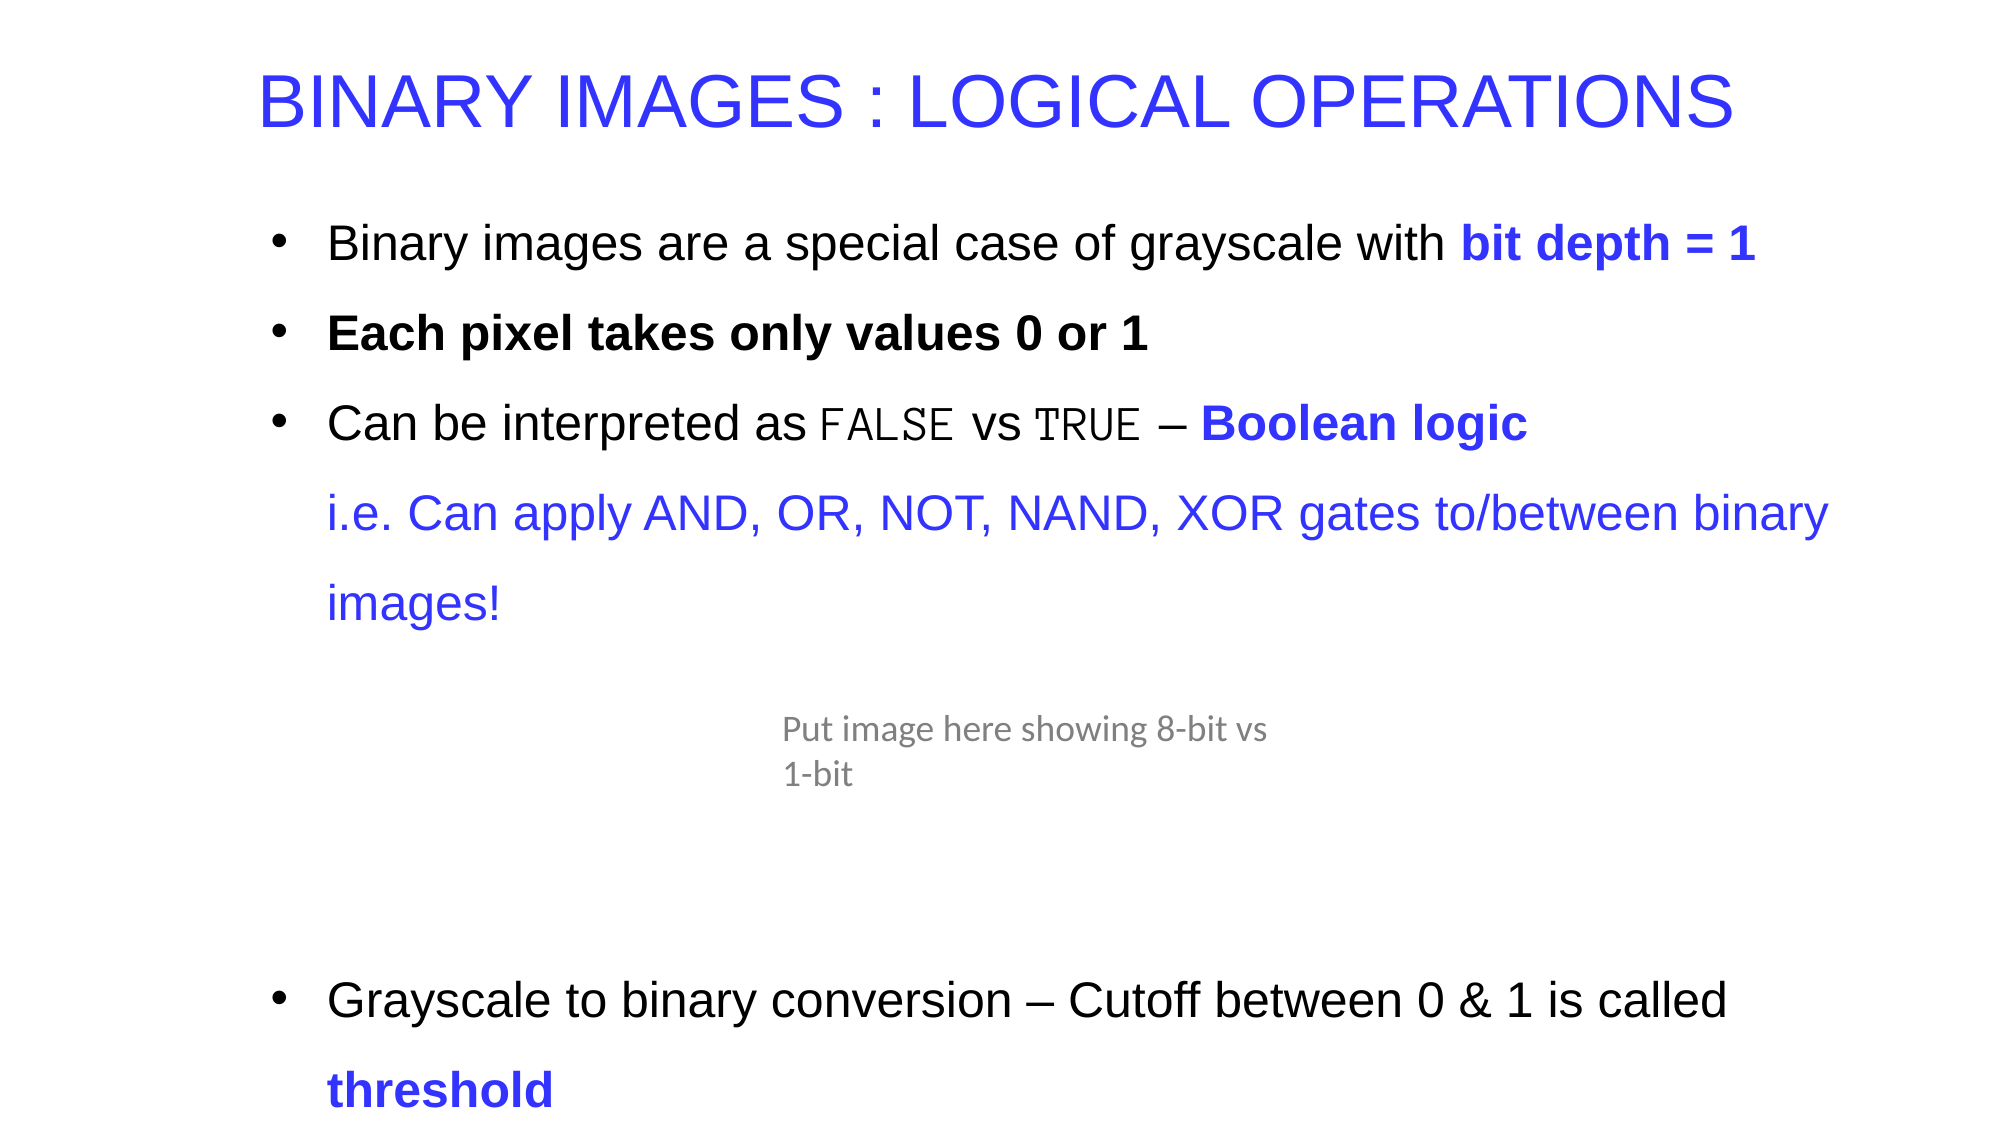

BINARY IMAGES : LOGICAL OPERATIONS
Binary images are a special case of grayscale with bit depth = 1
Each pixel takes only values 0 or 1
Can be interpreted as FALSE vs TRUE – Boolean logic
i.e. Can apply AND, OR, NOT, NAND, XOR gates to/between binary images!

Grayscale to binary conversion – Cutoff between 0 & 1 is called threshold
Also called binary masks – can be used to isolate a specific part of an image
Put image here showing 8-bit vs 1-bit